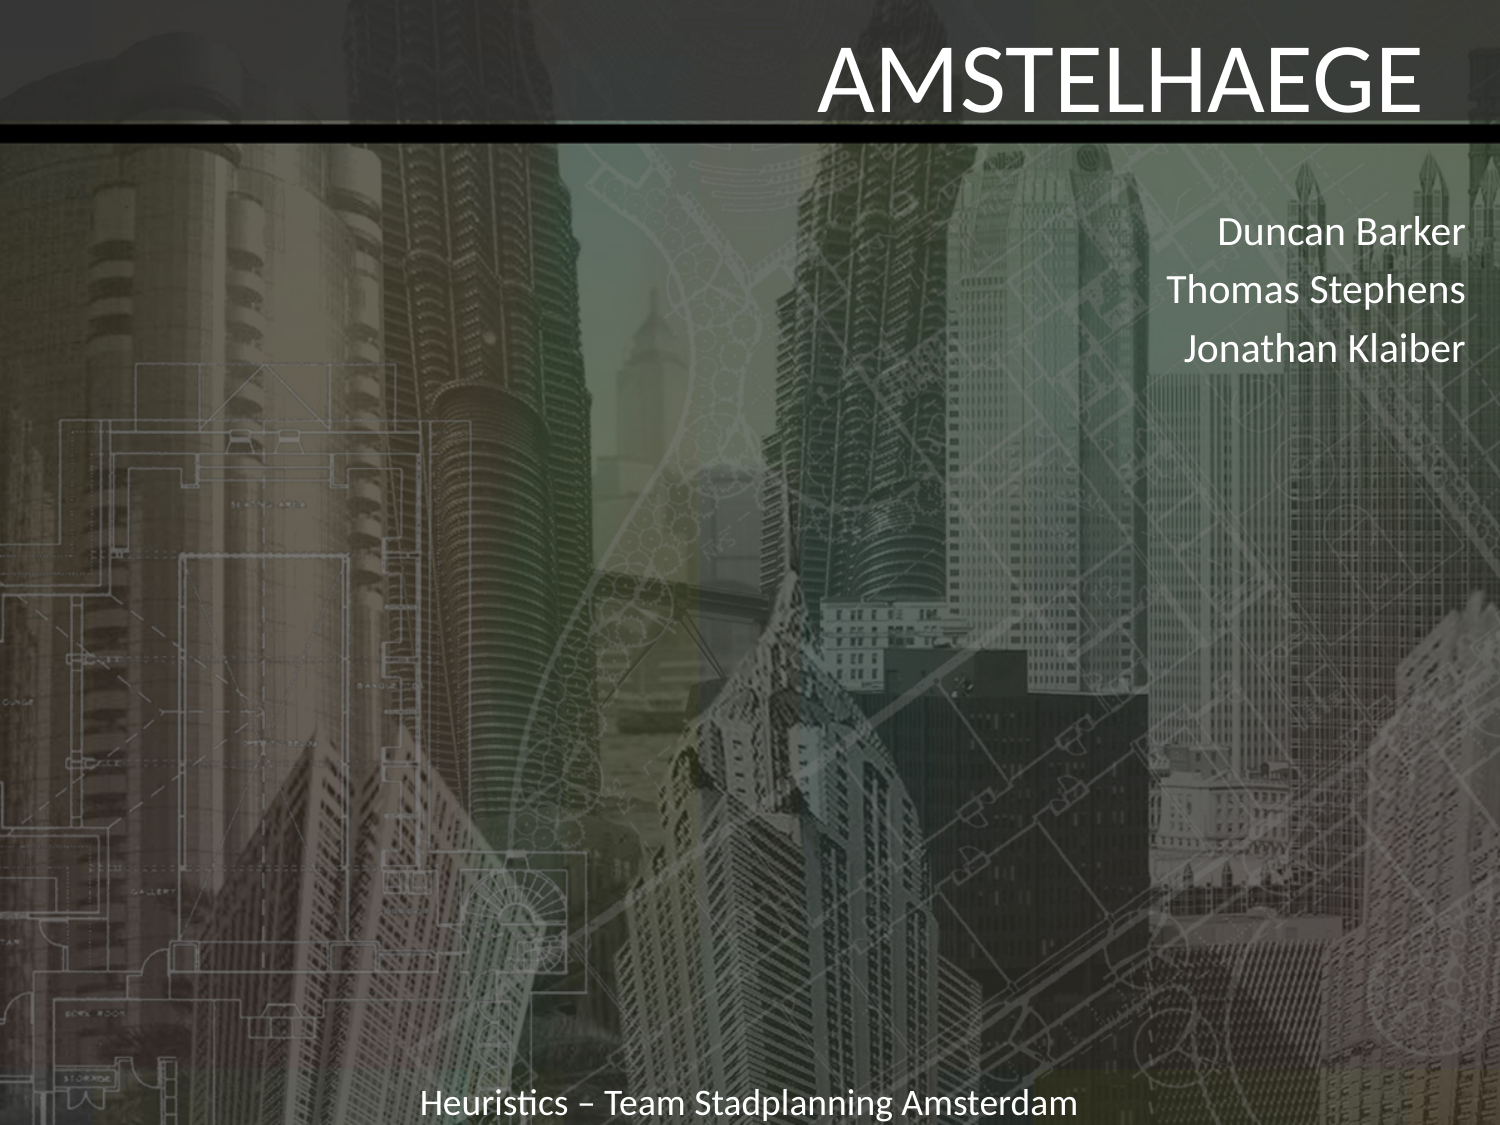

AMSTELHAEGE
Duncan Barker
Thomas Stephens
Jonathan Klaiber
Heuristics – Team Stadplanning Amsterdam